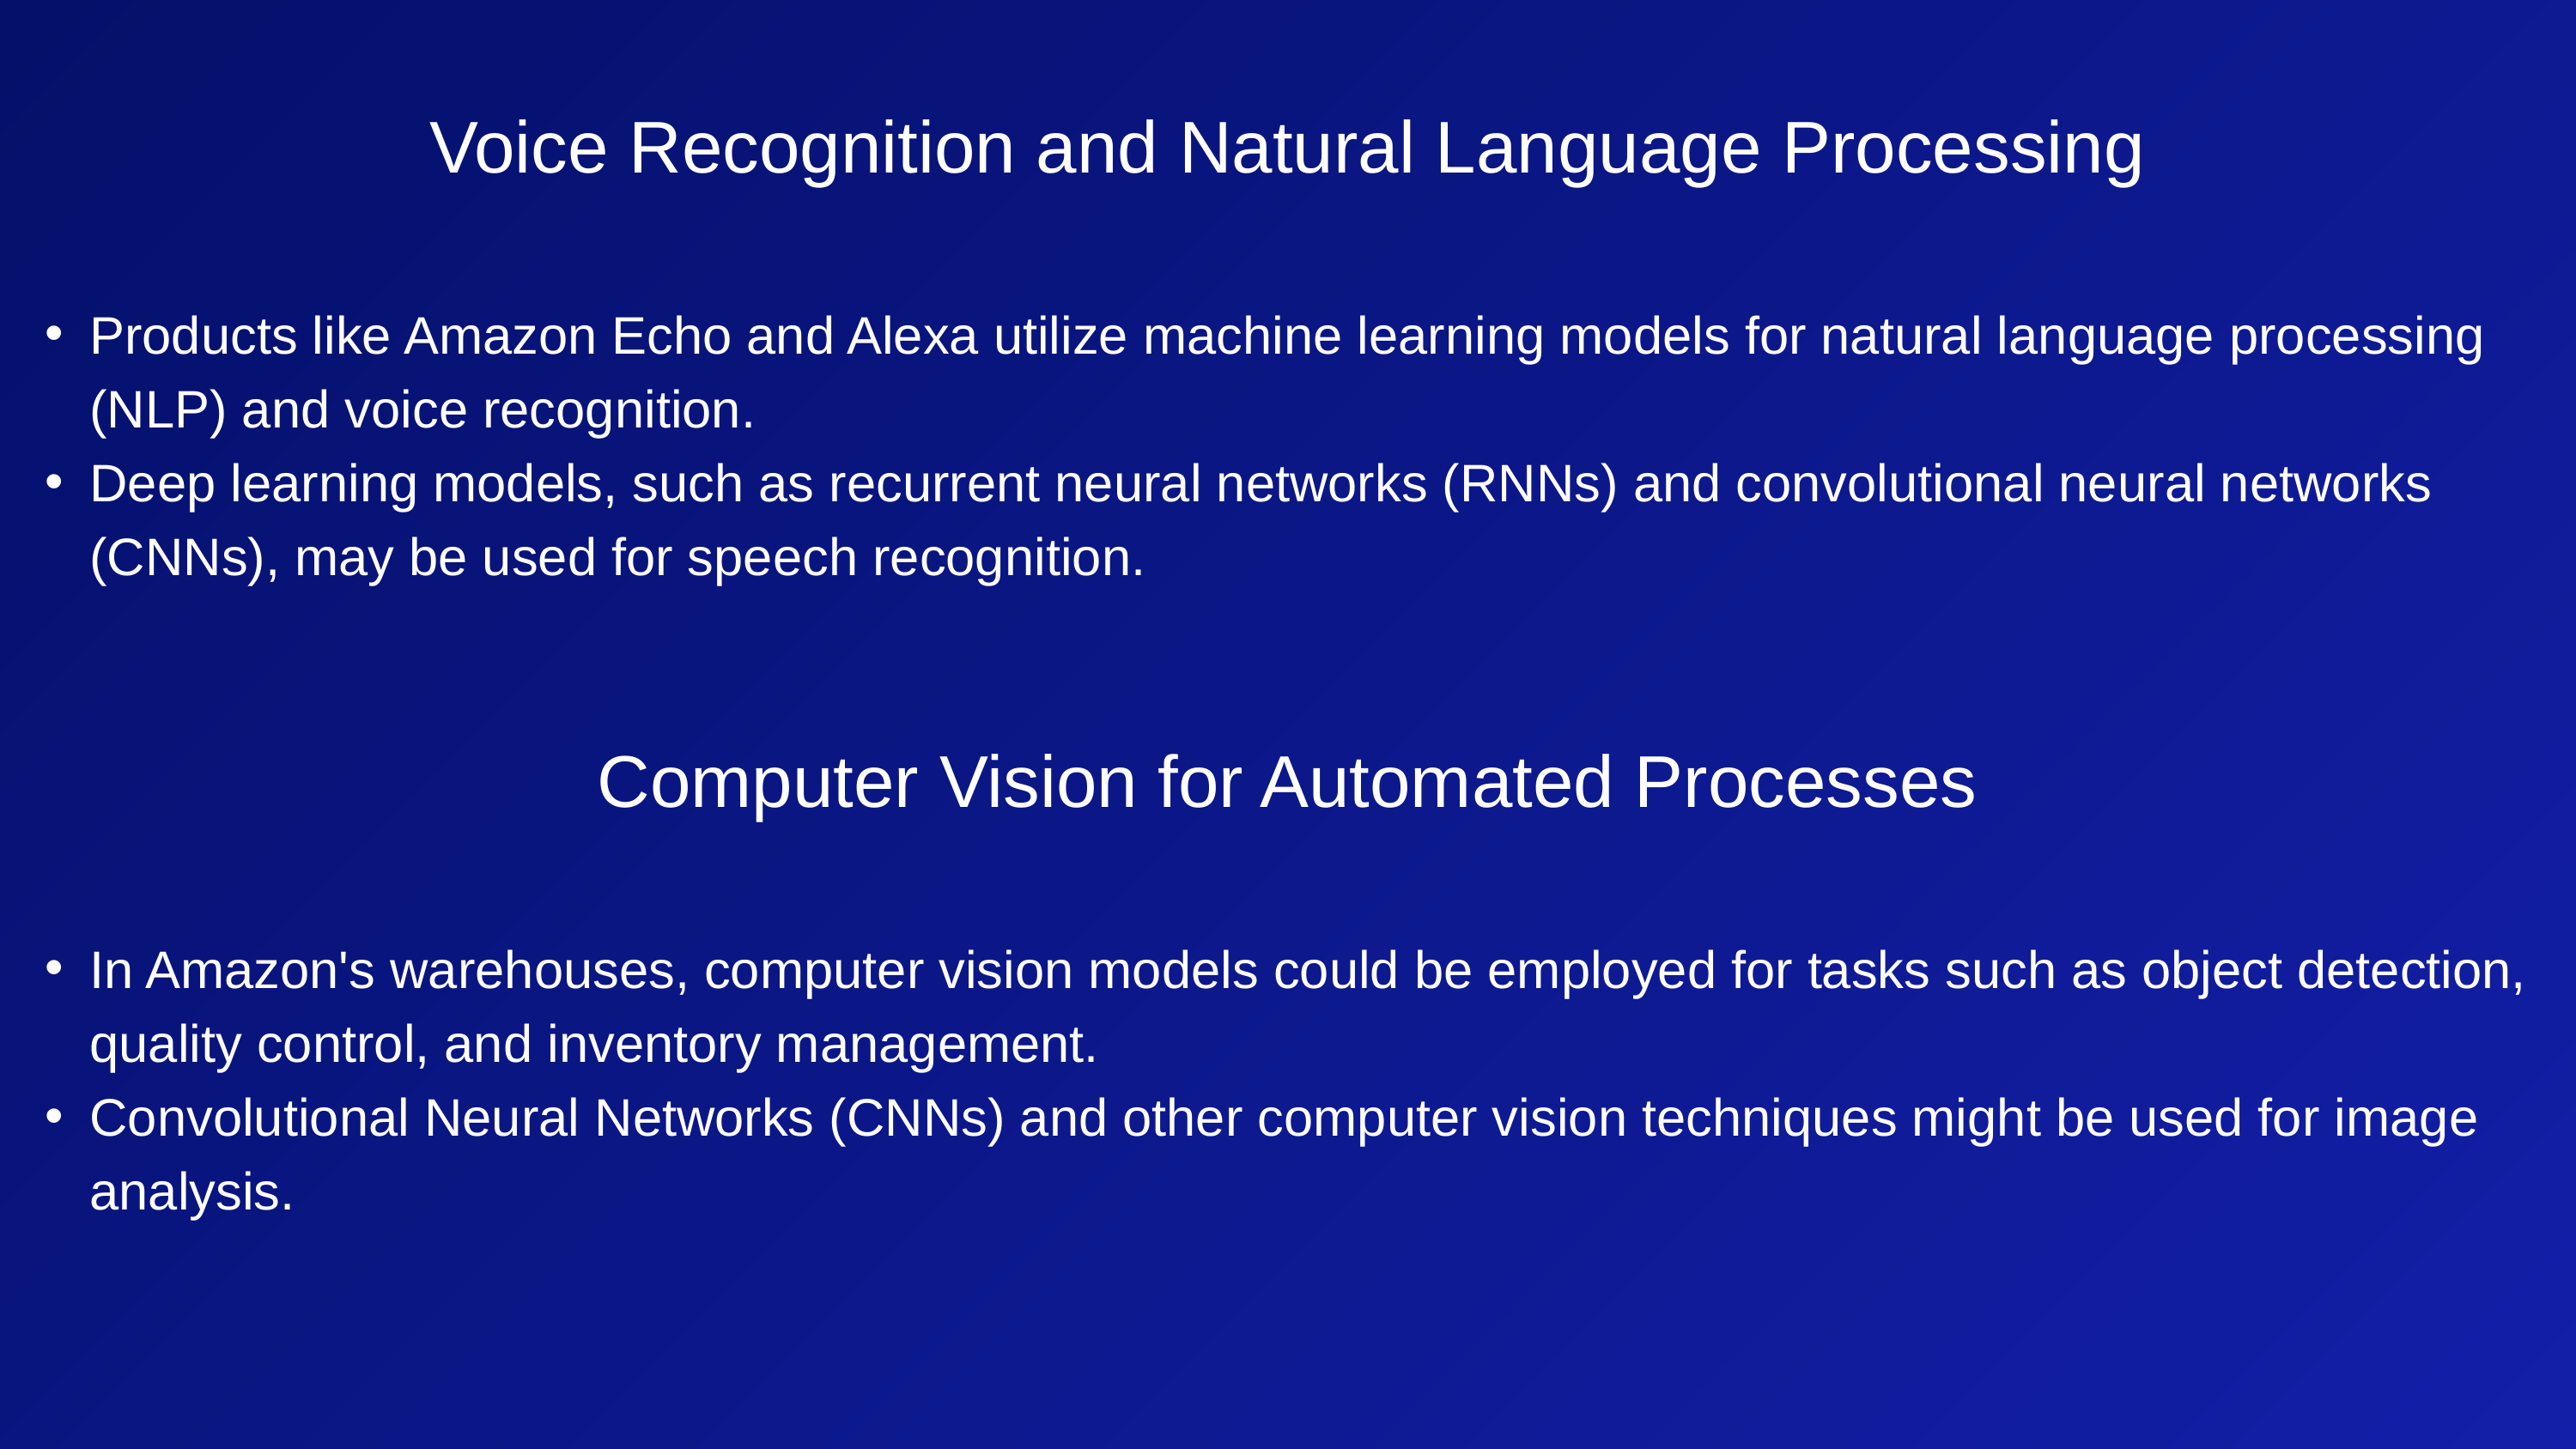

Voice Recognition and Natural Language Processing

Products like Amazon Echo and Alexa utilize machine learning models for natural language processing (NLP) and voice recognition.
Deep learning models, such as recurrent neural networks (RNNs) and convolutional neural networks (CNNs), may be used for speech recognition.

Computer Vision for Automated Processes

In Amazon's warehouses, computer vision models could be employed for tasks such as object detection, quality control, and inventory management.
Convolutional Neural Networks (CNNs) and other computer vision techniques might be used for image analysis.